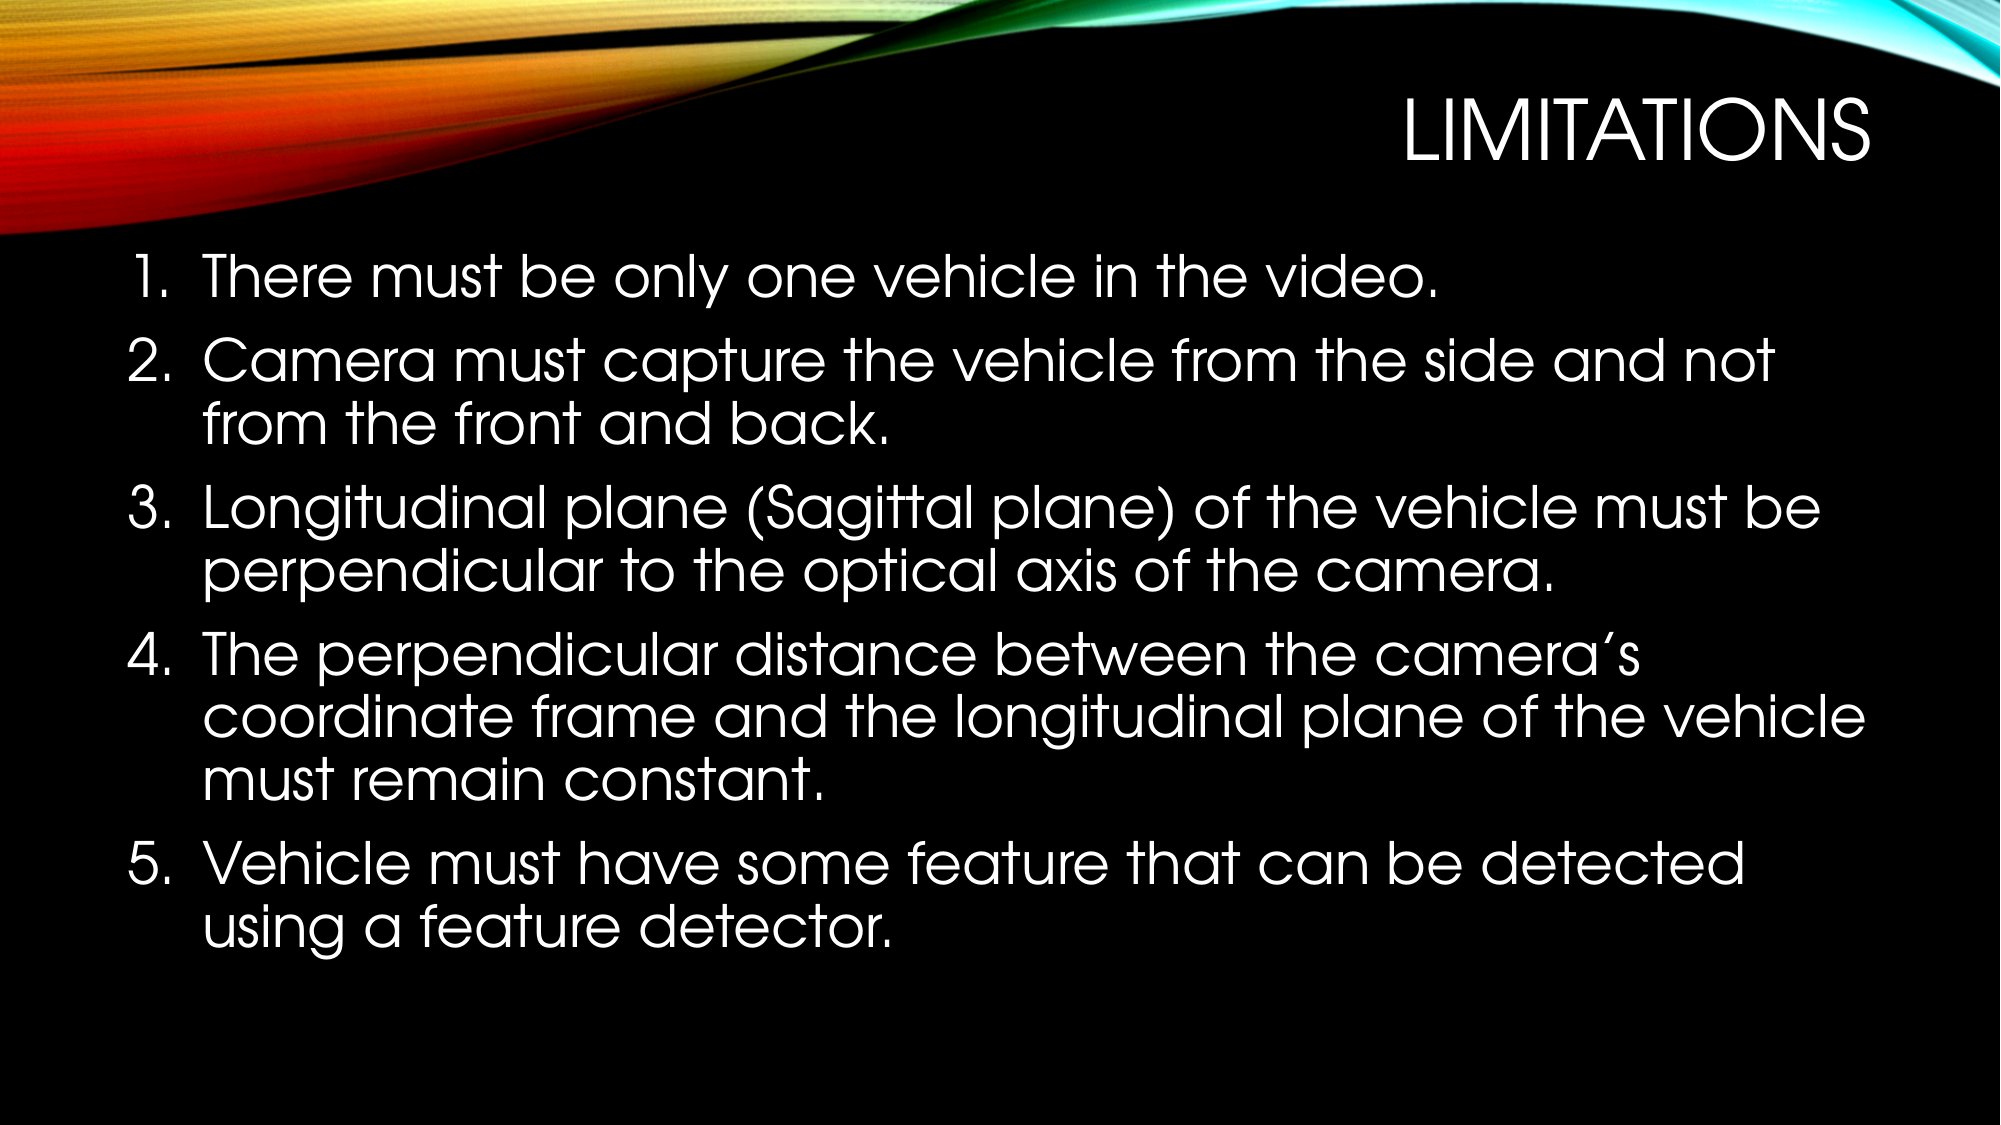

# limitations
There must be only one vehicle in the video.
Camera must capture the vehicle from the side and not from the front and back.
Longitudinal plane (Sagittal plane) of the vehicle must be perpendicular to the optical axis of the camera.
The perpendicular distance between the camera’s coordinate frame and the longitudinal plane of the vehicle must remain constant.
Vehicle must have some feature that can be detected using a feature detector.